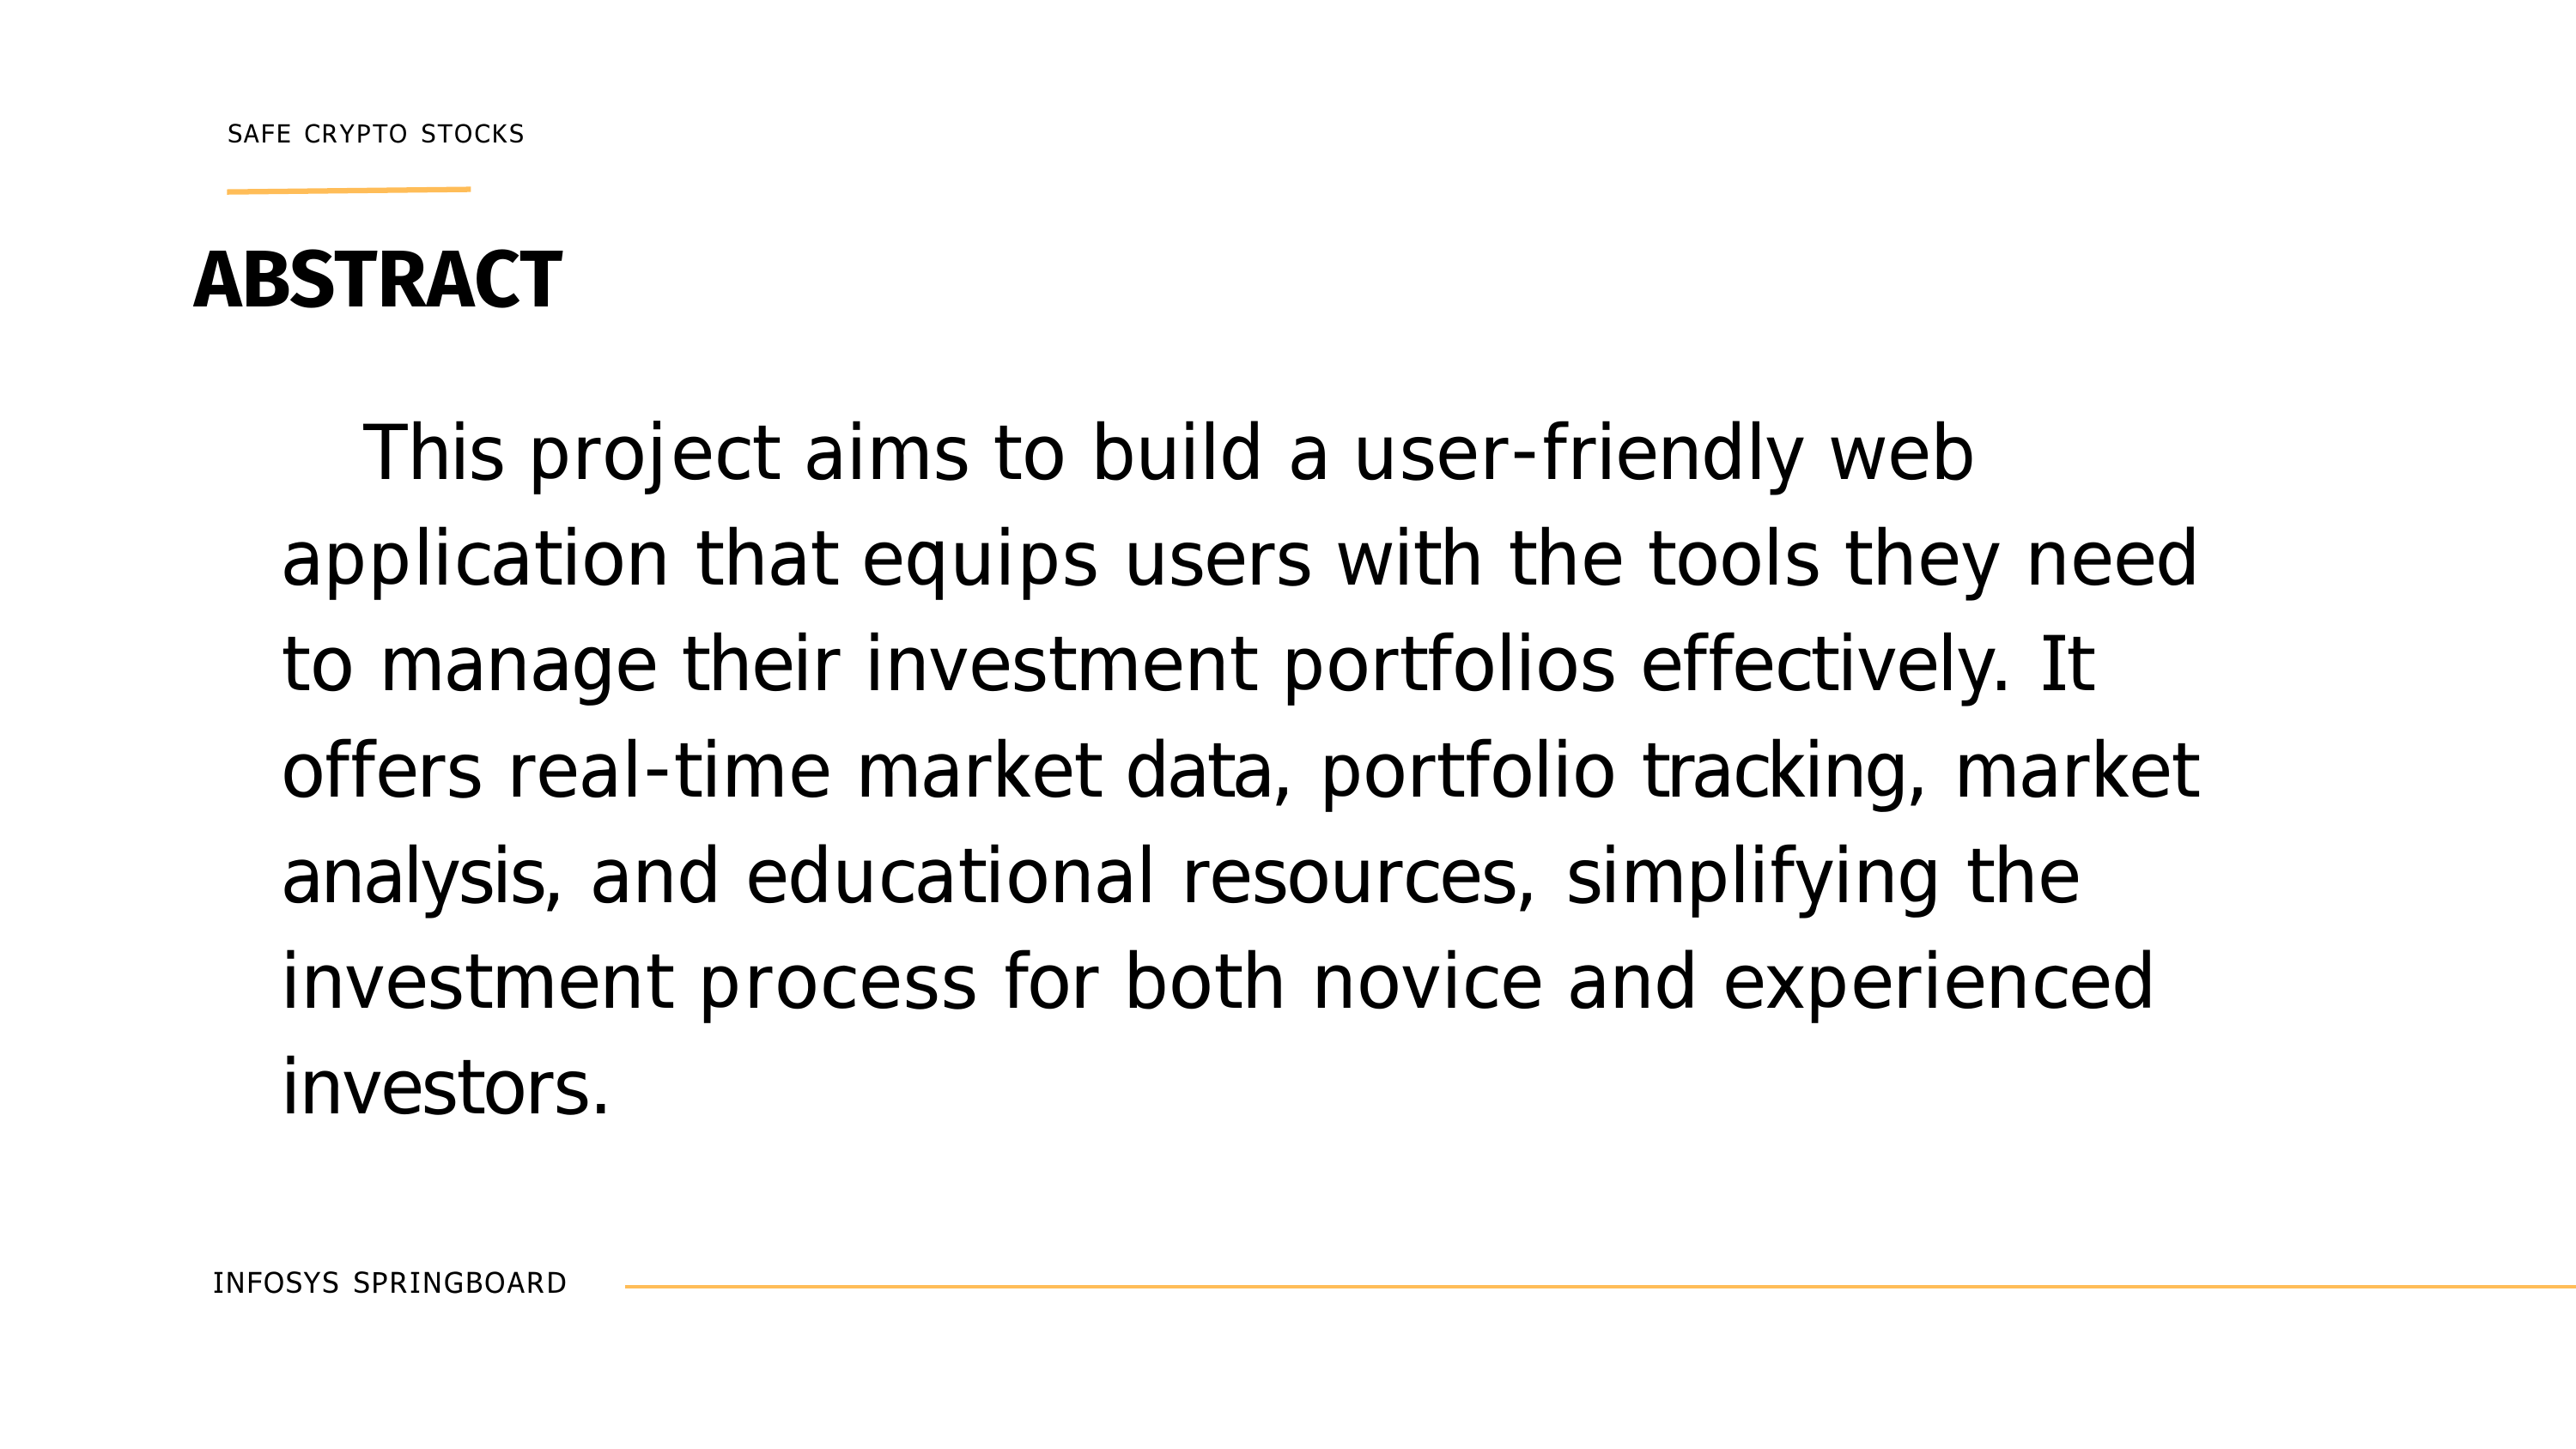

SAFE CRYPTO STOCKS

# ABSTRACT
This project aims to build a user-friendly web application that equips users with the tools they need to manage their investment portfolios effectively. It offers real-time market data, portfolio tracking, market analysis, and educational resources, simplifying the investment process for both novice and experienced investors.
INFOSYS SPRINGBOARD